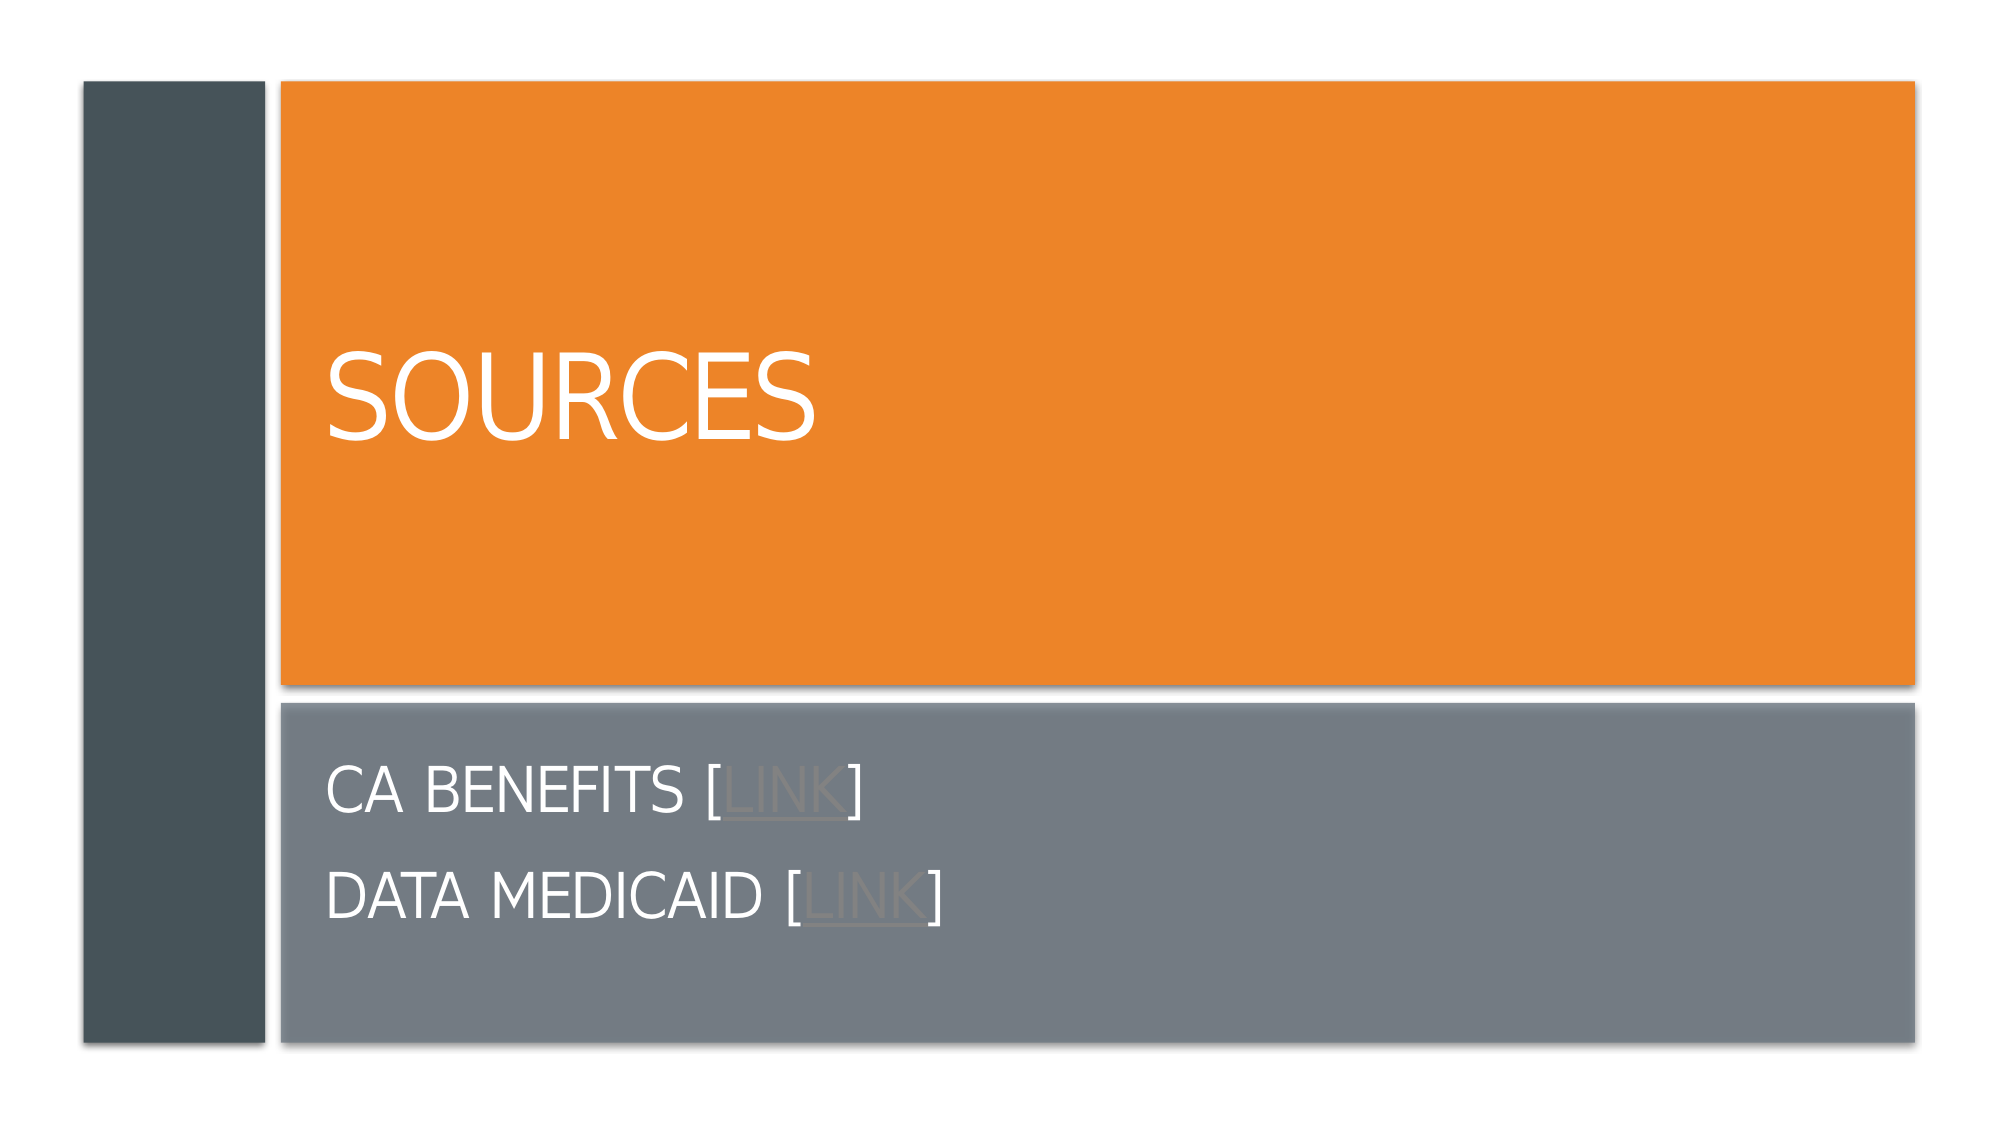

# Sources

CA Benefits [link]
Data Medicaid [Link]